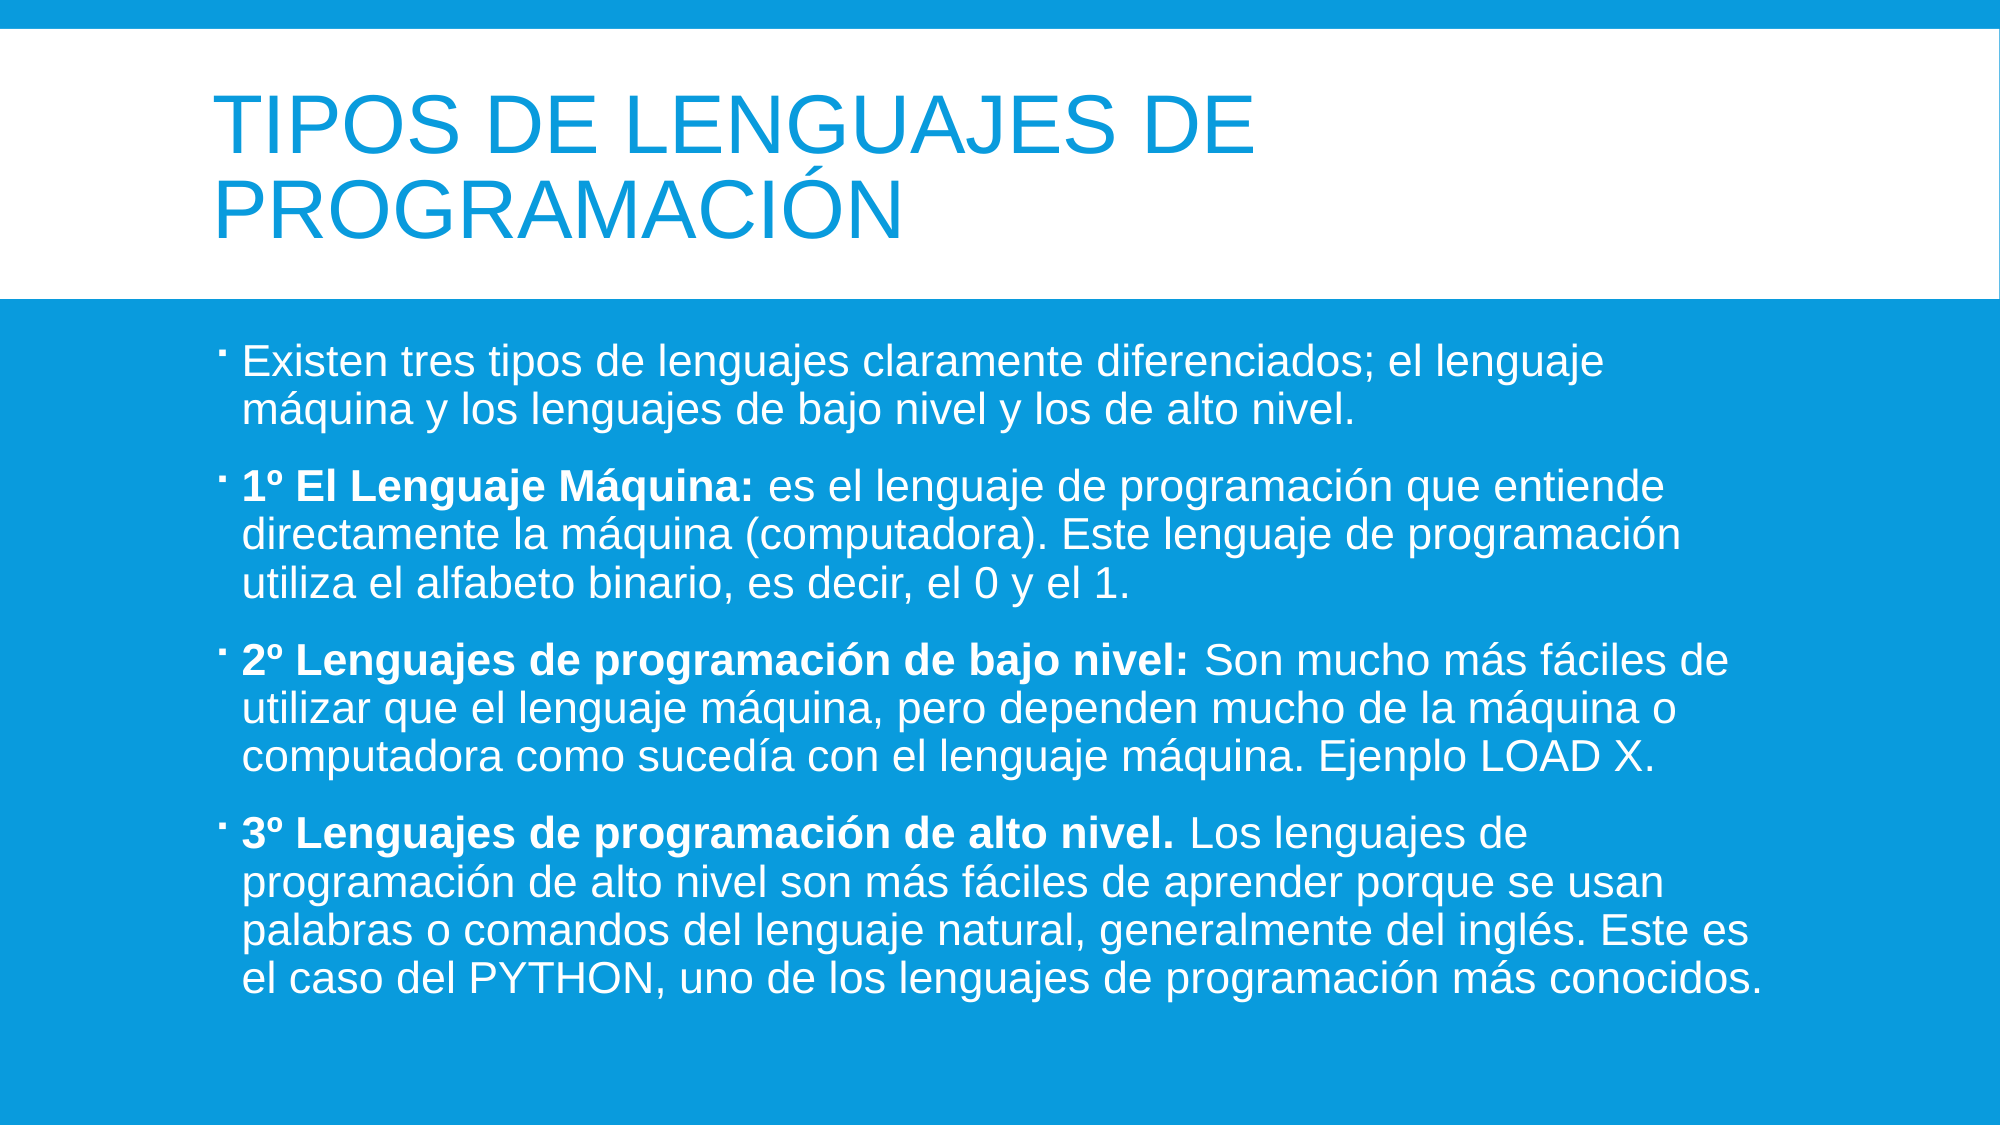

# Tipos de lenguajes de Programación
Existen tres tipos de lenguajes claramente diferenciados; el lenguaje máquina y los lenguajes de bajo nivel y los de alto nivel.
1º El Lenguaje Máquina: es el lenguaje de programación que entiende directamente la máquina (computadora). Este lenguaje de programación utiliza el alfabeto binario, es decir, el 0 y el 1.
2º Lenguajes de programación de bajo nivel: Son mucho más fáciles de utilizar que el lenguaje máquina, pero dependen mucho de la máquina o computadora como sucedía con el lenguaje máquina. Ejenplo LOAD X.
3º Lenguajes de programación de alto nivel. Los lenguajes de programación de alto nivel son más fáciles de aprender porque se usan palabras o comandos del lenguaje natural, generalmente del inglés. Este es el caso del PYTHON, uno de los lenguajes de programación más conocidos.